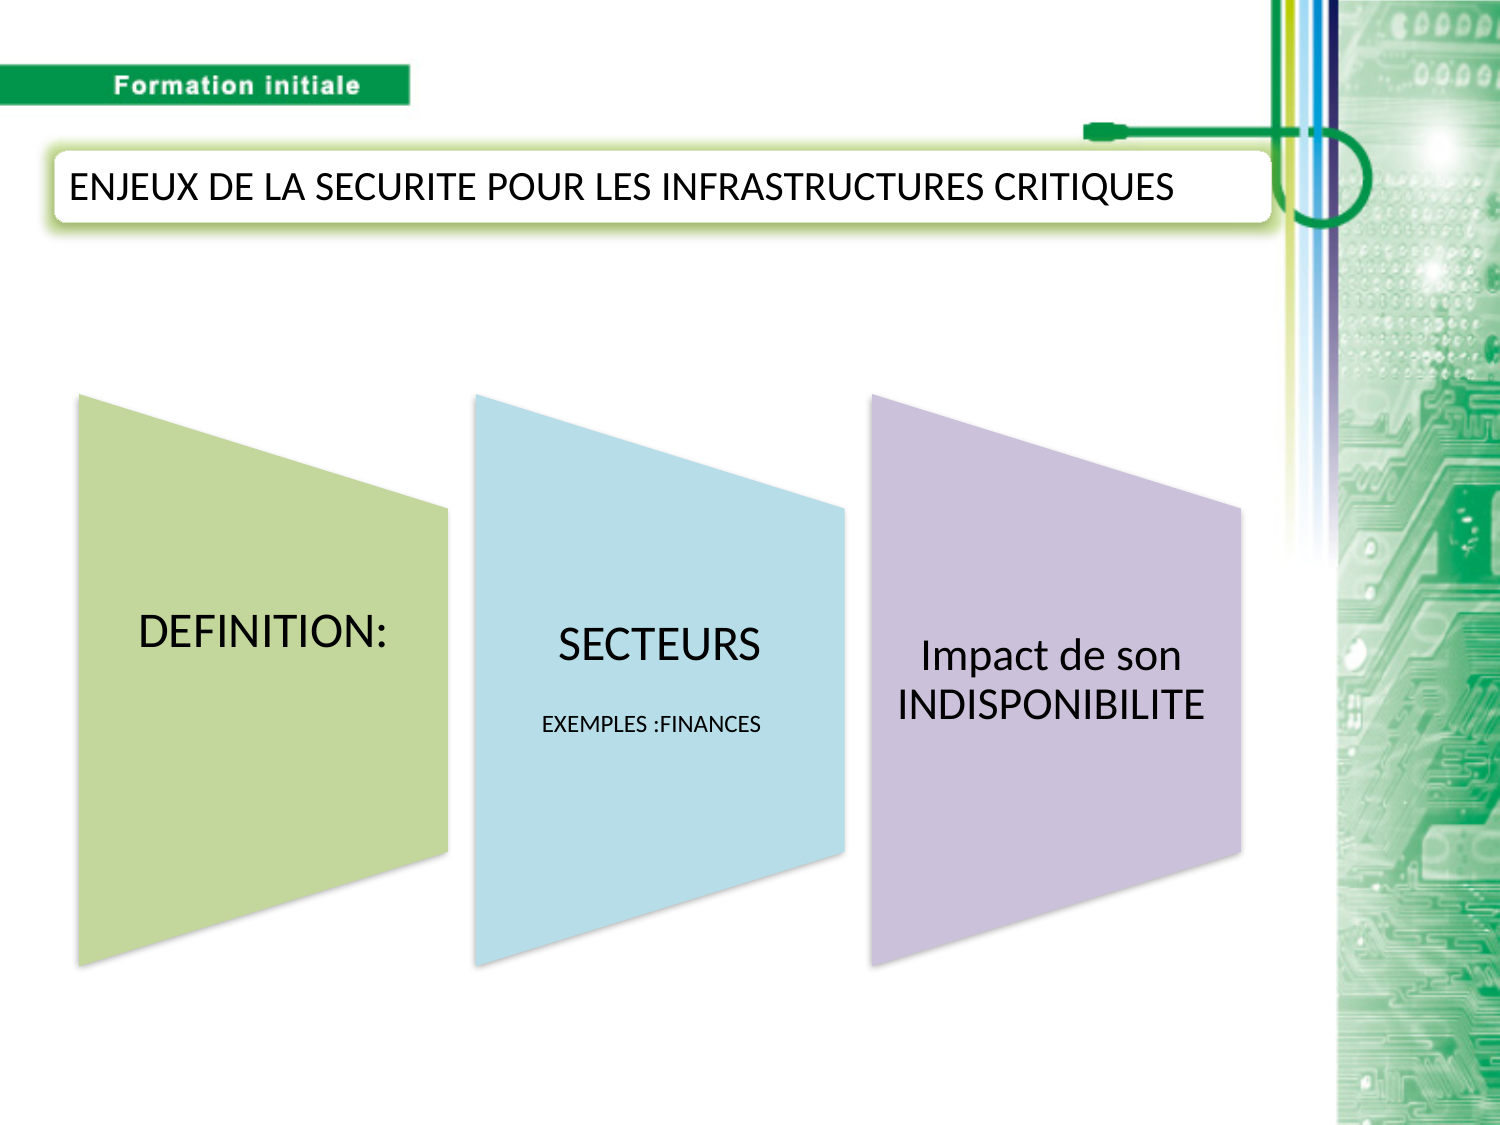

ENJEUX DE LA SECURITE POUR LES INFRASTRUCTURES CRITIQUES

DEFINITION:

SECTEURS
EXEMPLES :FINANCES
Impact de son  INDISPONIBILITE